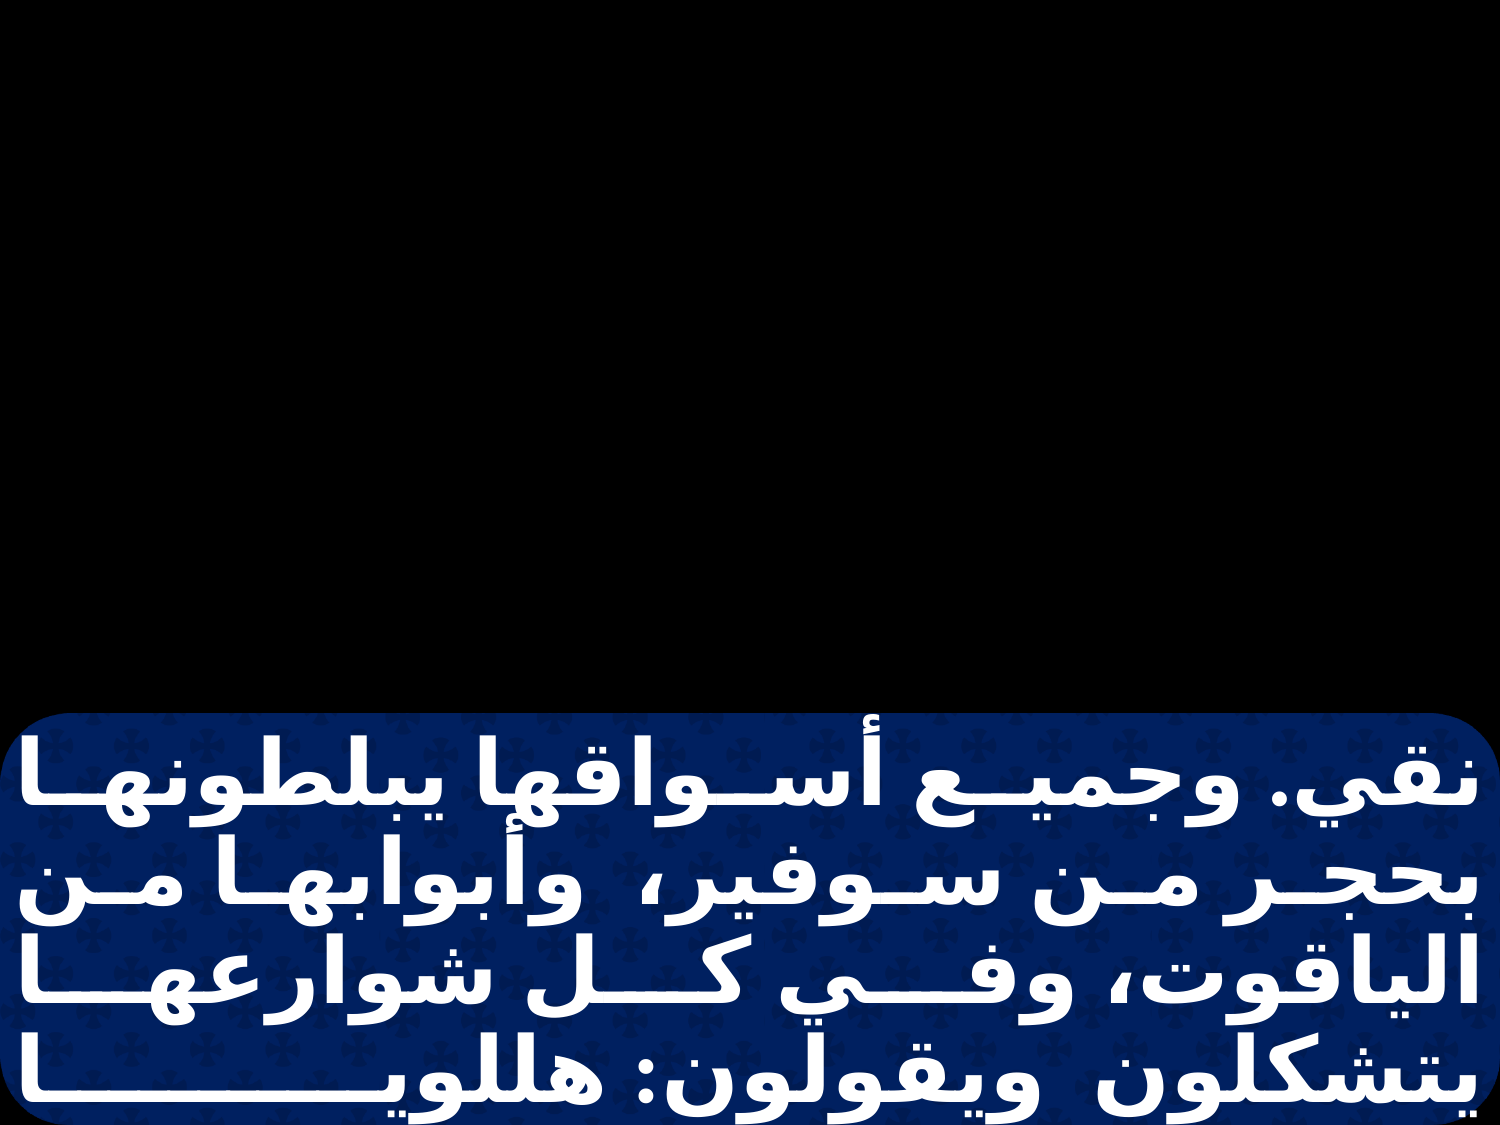

نقي. وجميع أسواقها يبلطونها بحجر من سوفير،  وأبوابها من الياقوت، وفي كل شوارعها يتشكلون  ويقولون: هللويا ويسبحون قائلين: تبارك الله الذي  رفعها لتكون مملكته عليها إلى جميع الأدهار. كمل